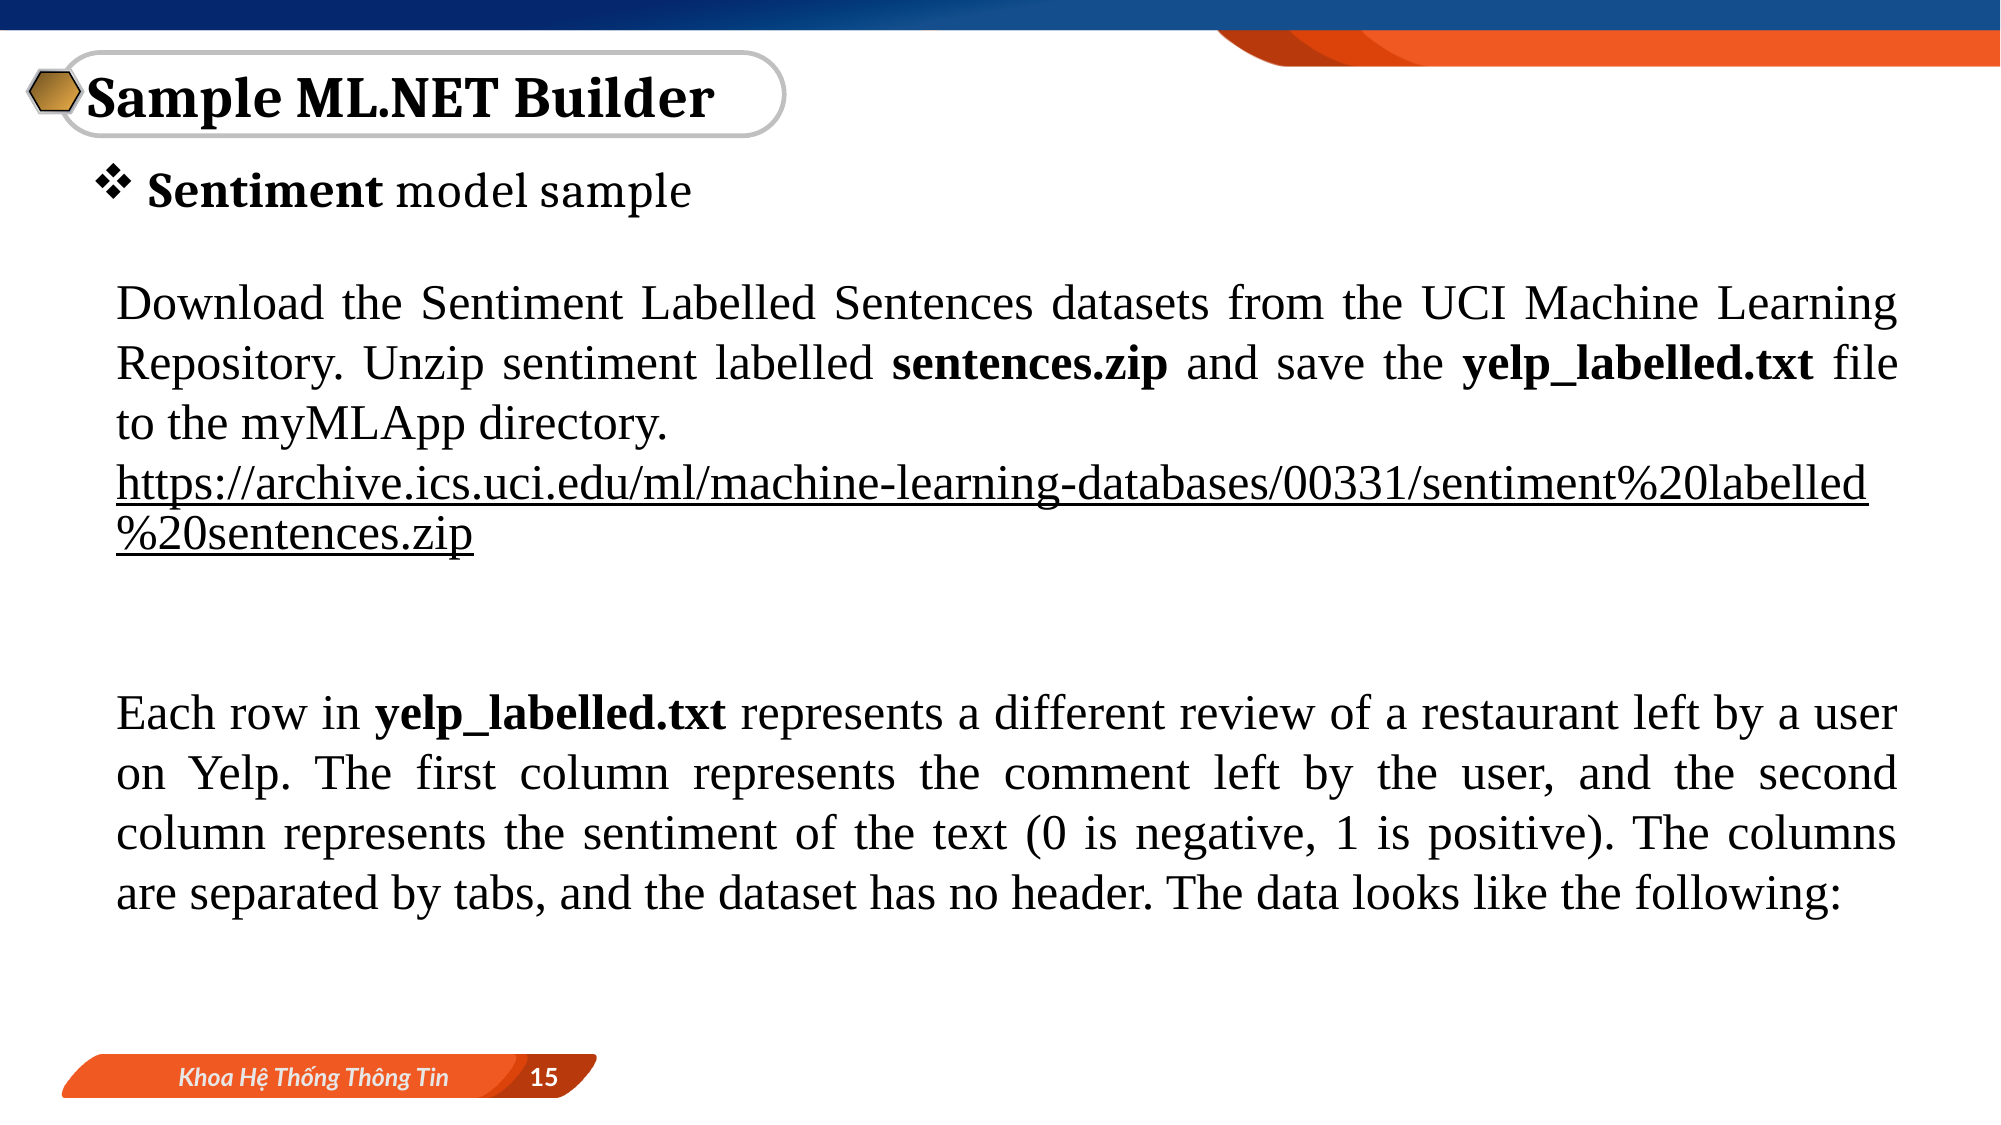

Sample ML.NET Builder

Sentiment model sample
Download the Sentiment Labelled Sentences datasets from the UCI Machine Learning Repository. Unzip sentiment labelled sentences.zip and save the yelp_labelled.txt file to the myMLApp directory.
https://archive.ics.uci.edu/ml/machine-learning-databases/00331/sentiment%20labelled%20sentences.zip

Each row in yelp_labelled.txt represents a different review of a restaurant left by a user on Yelp. The first column represents the comment left by the user, and the second column represents the sentiment of the text (0 is negative, 1 is positive). The columns are separated by tabs, and the dataset has no header. The data looks like the following:
15
Khoa Hệ Thống Thông Tin